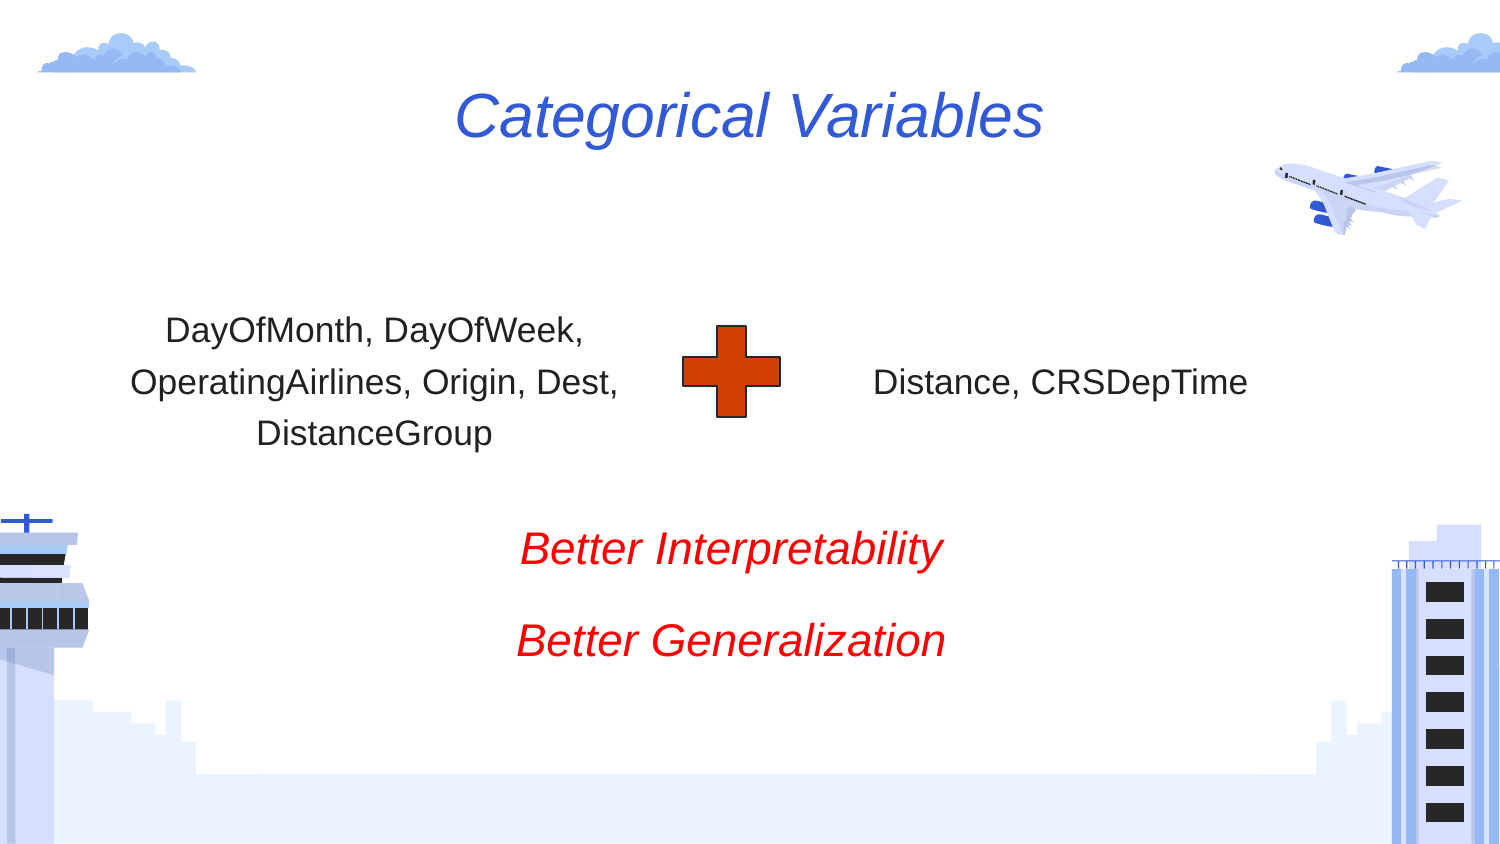

# Categorical Variables

DayOfMonth, DayOfWeek, OperatingAirlines, Origin, Dest, DistanceGroup

Distance, CRSDepTime
Better Interpretability
Better Generalization